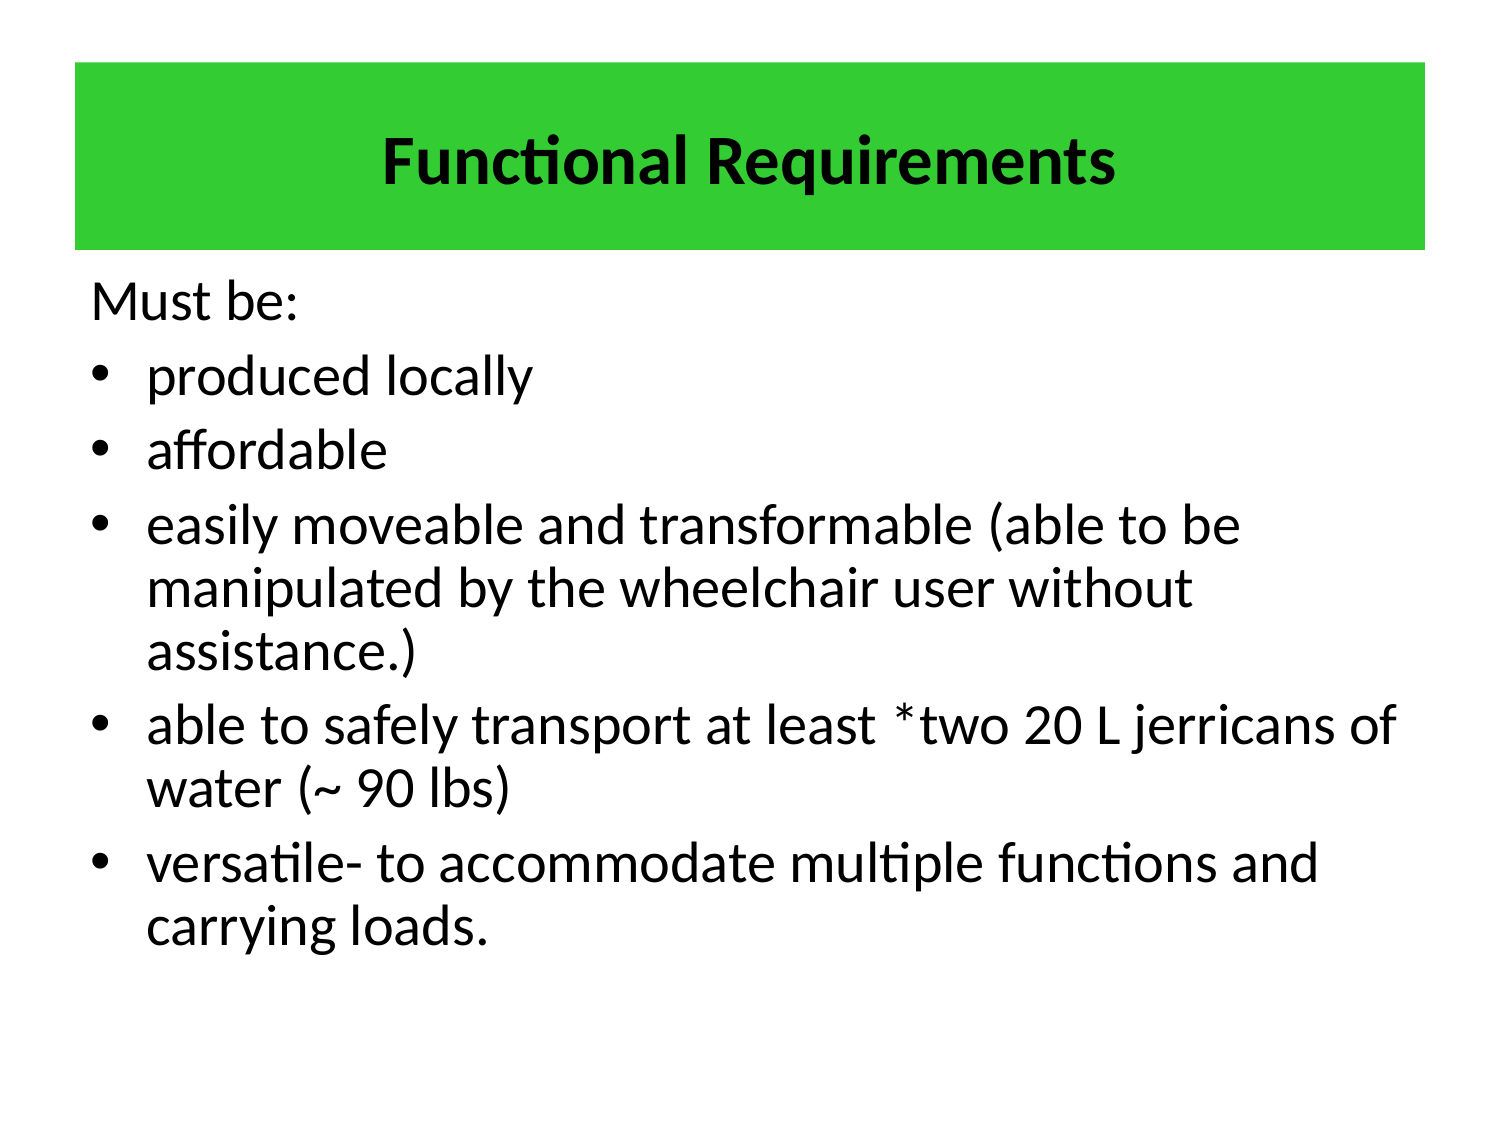

# Functional Requirements
Must be:
produced locally
affordable
easily moveable and transformable (able to be manipulated by the wheelchair user without assistance.)
able to safely transport at least *two 20 L jerricans of water (~ 90 lbs)
versatile- to accommodate multiple functions and carrying loads.